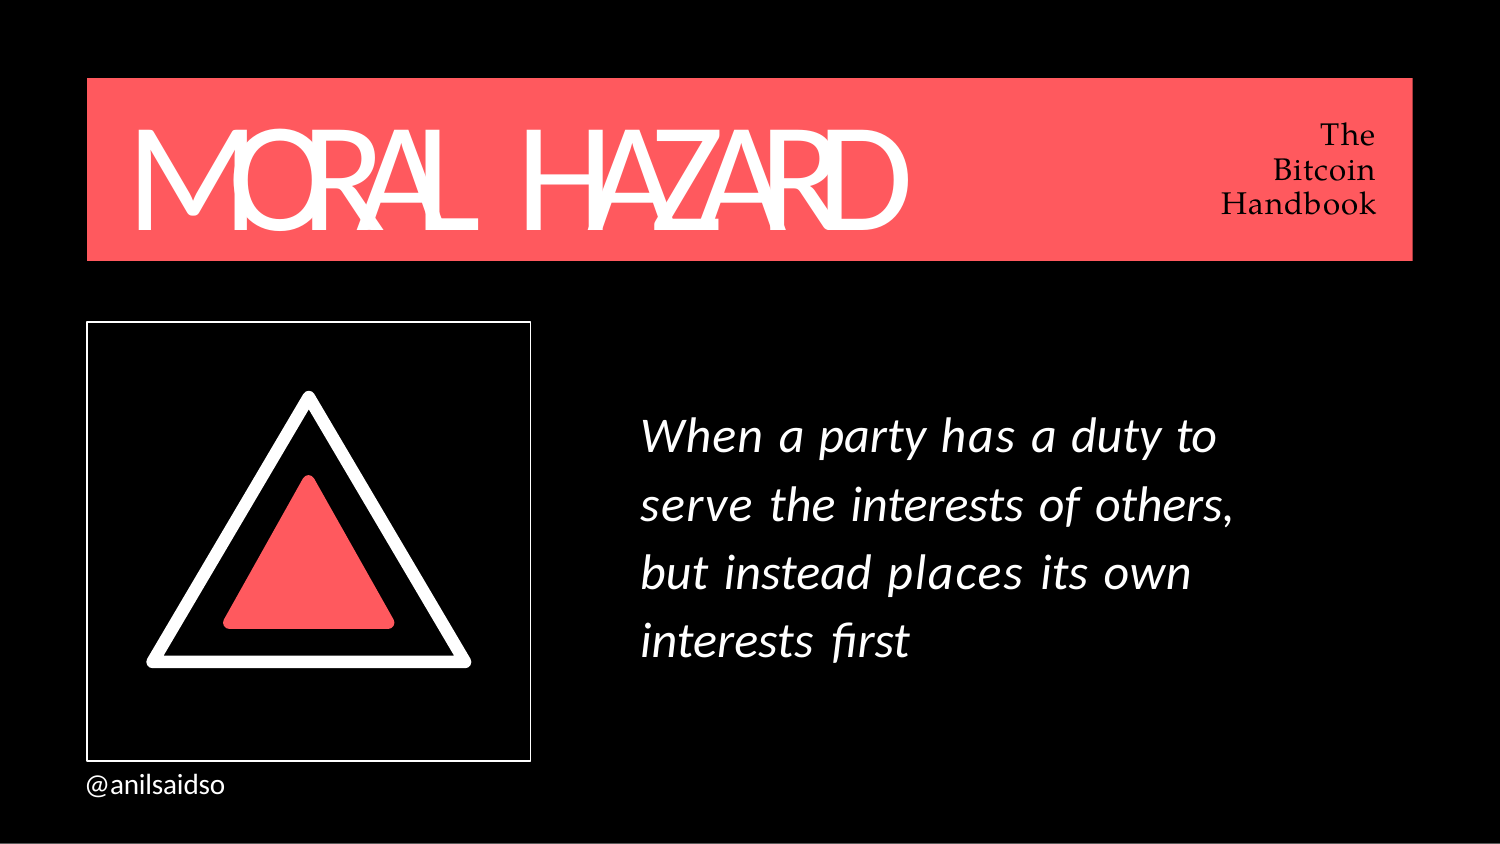

# MORAL HAZARD

The Bitcoin Handbook

When a party has a duty to serve the interests of others, but instead places its own interests ﬁrst
@anilsaidso